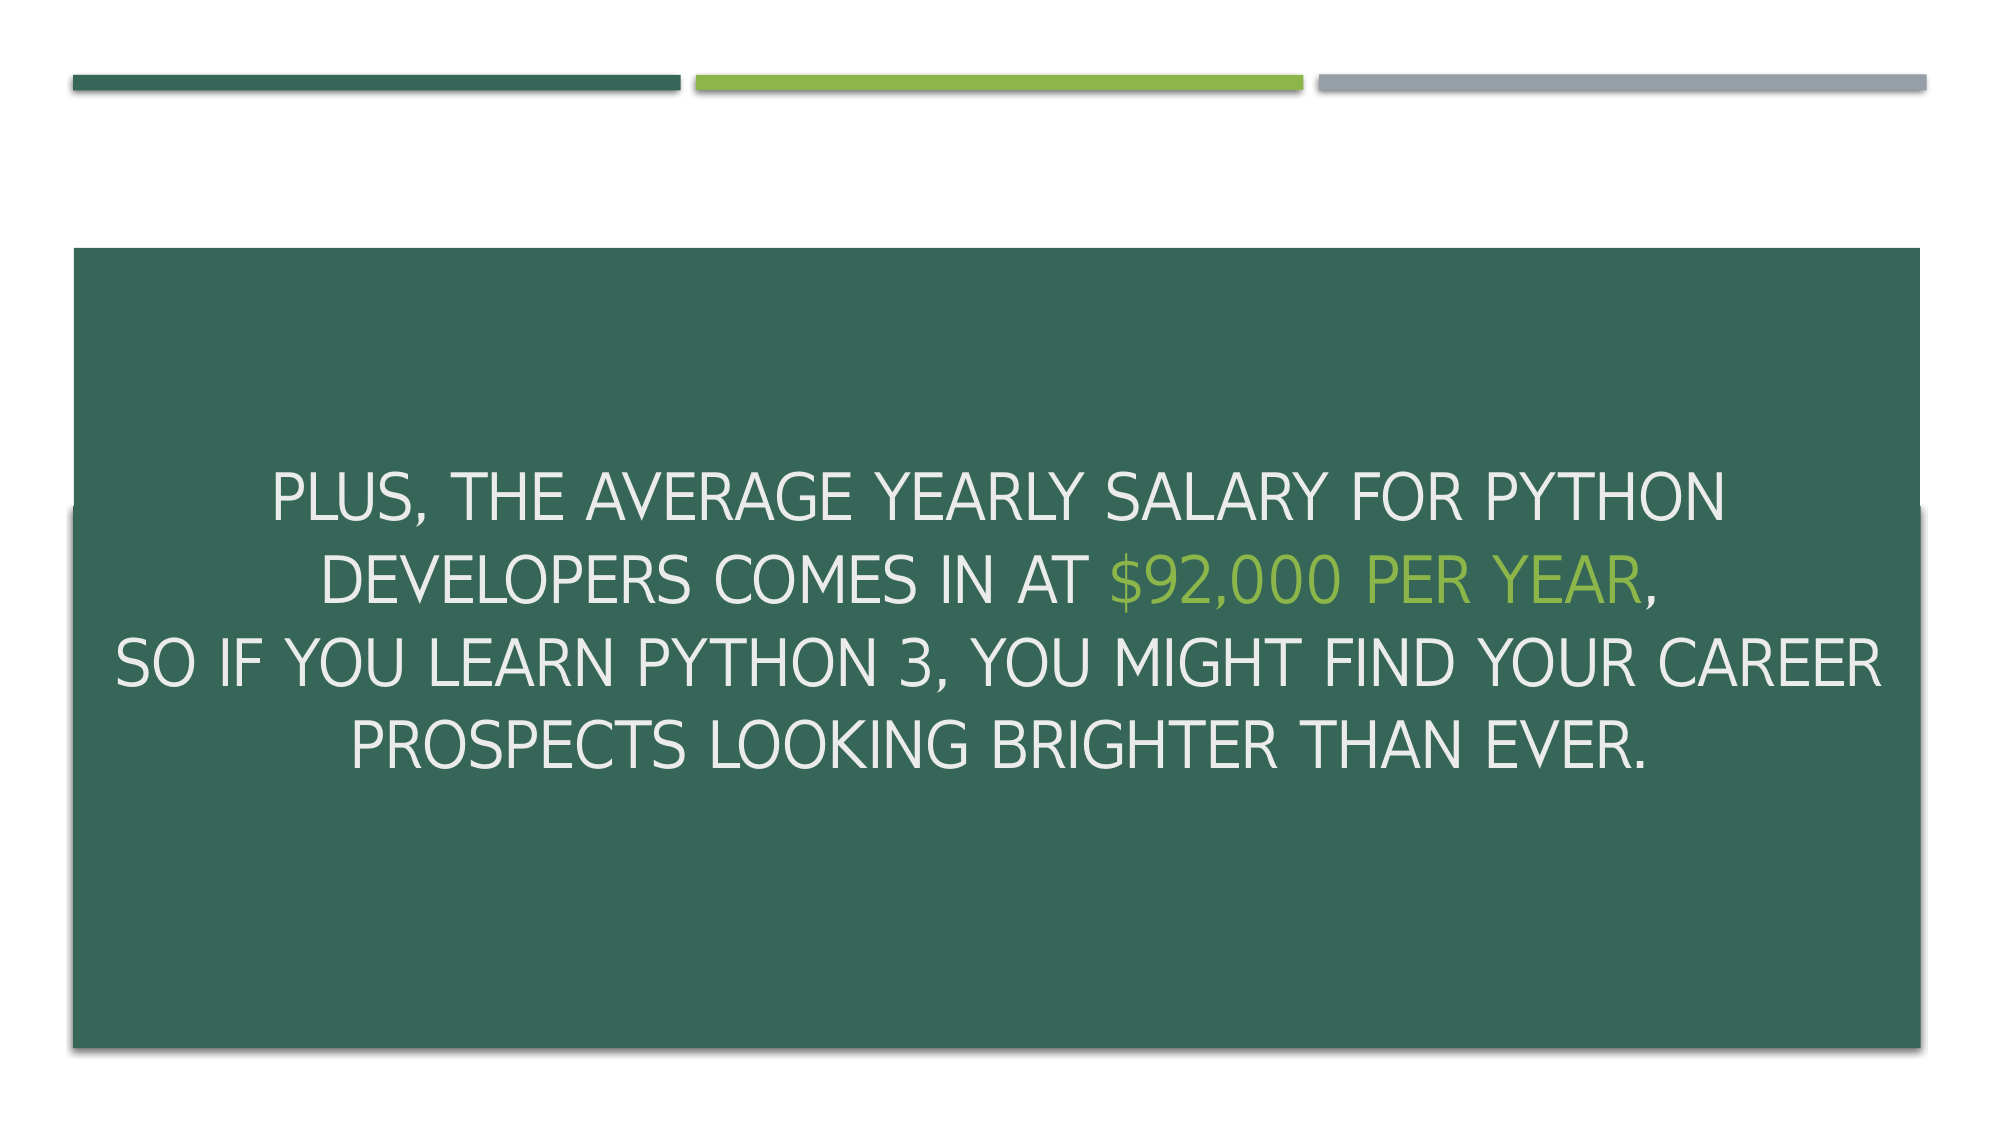

# Plus, the average yearly salary for Python developers comes in at $92,000 per year, so if you learn Python 3, you might find your career prospects looking brighter than ever.